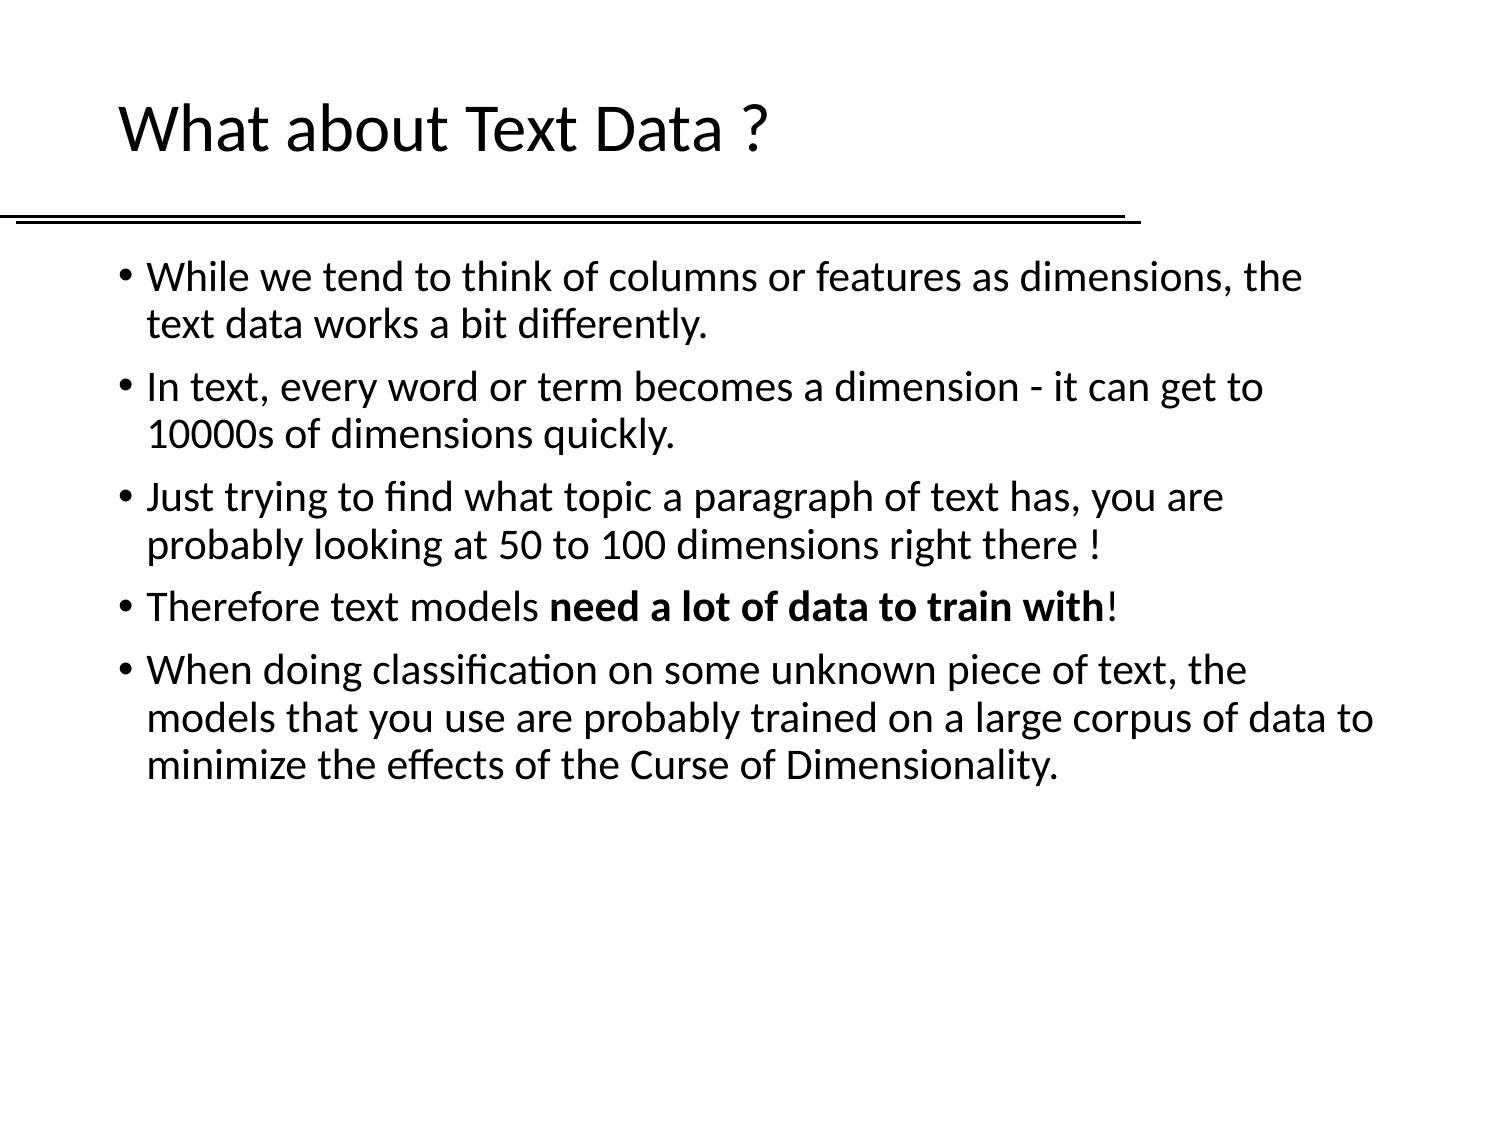

# What about Text Data ?
While we tend to think of columns or features as dimensions, the text data works a bit differently.
In text, every word or term becomes a dimension - it can get to 10000s of dimensions quickly.
Just trying to find what topic a paragraph of text has, you are probably looking at 50 to 100 dimensions right there !
Therefore text models need a lot of data to train with!
When doing classification on some unknown piece of text, the models that you use are probably trained on a large corpus of data to minimize the effects of the Curse of Dimensionality.